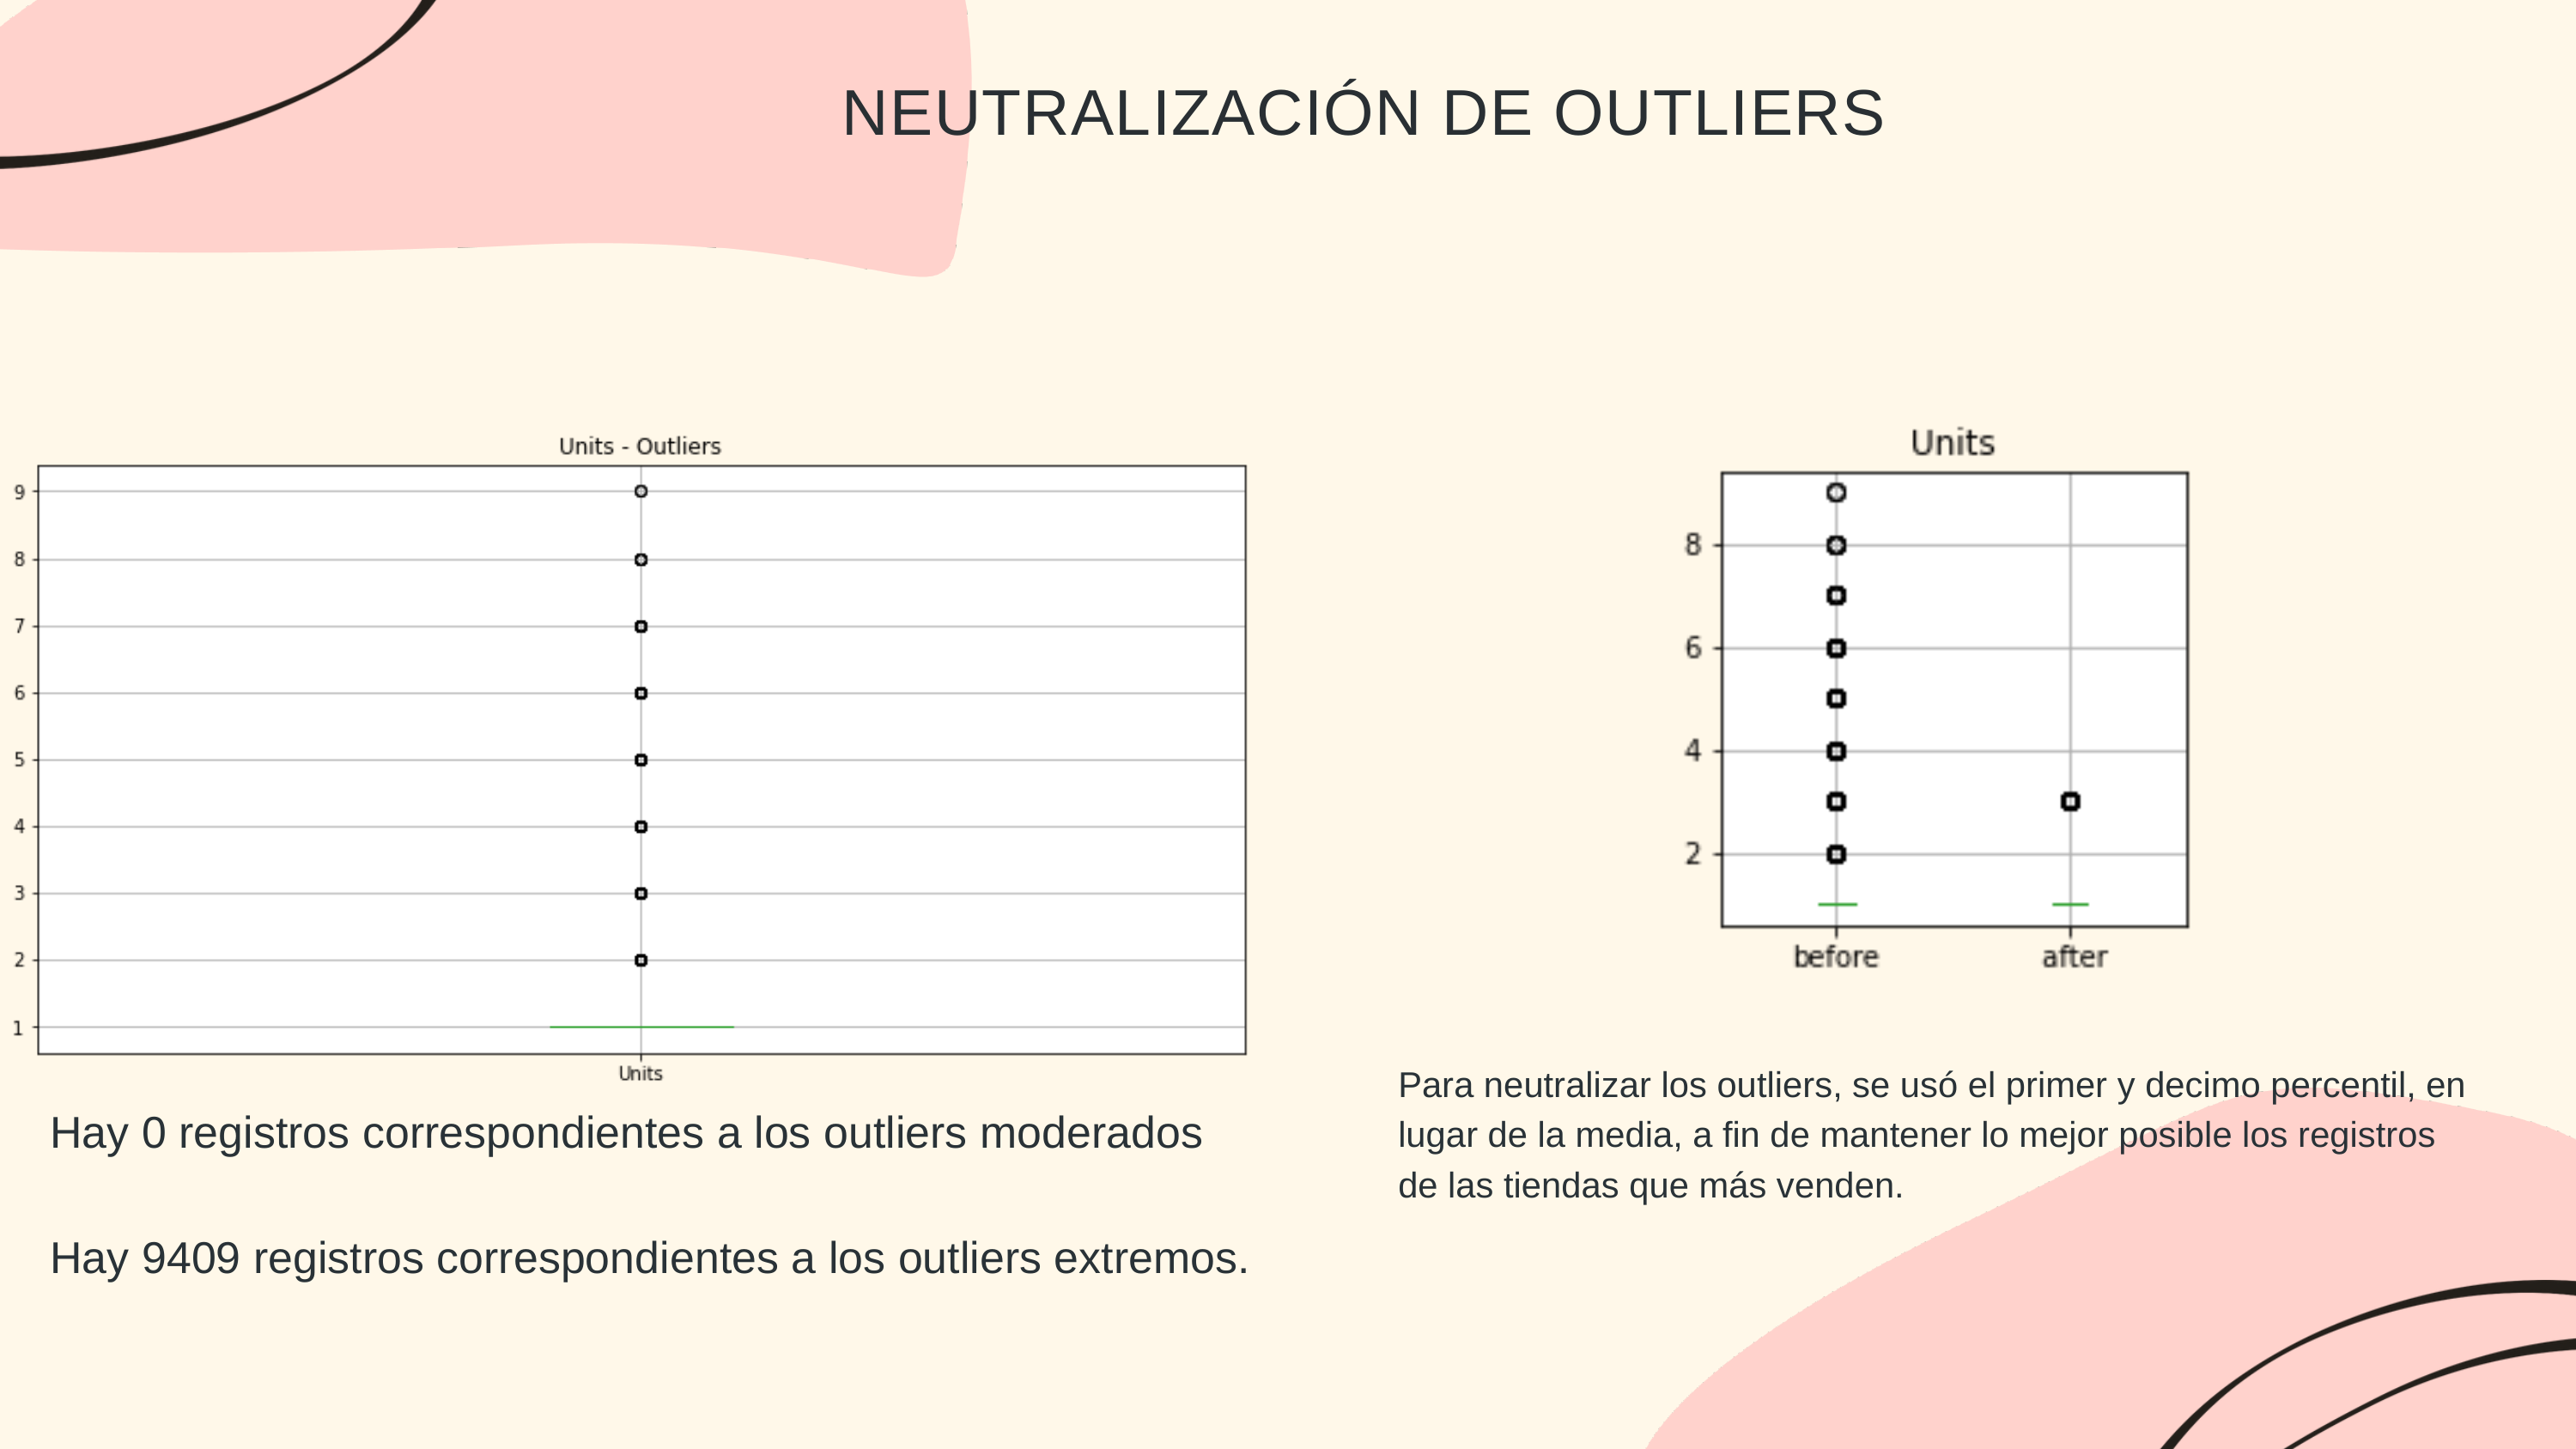

NEUTRALIZACIÓN DE OUTLIERS

Para neutralizar los outliers, se usó el primer y decimo percentil, en lugar de la media, a fin de mantener lo mejor posible los registros de las tiendas que más venden.

Hay 0 registros correspondientes a los outliers moderados

Hay 9409 registros correspondientes a los outliers extremos.